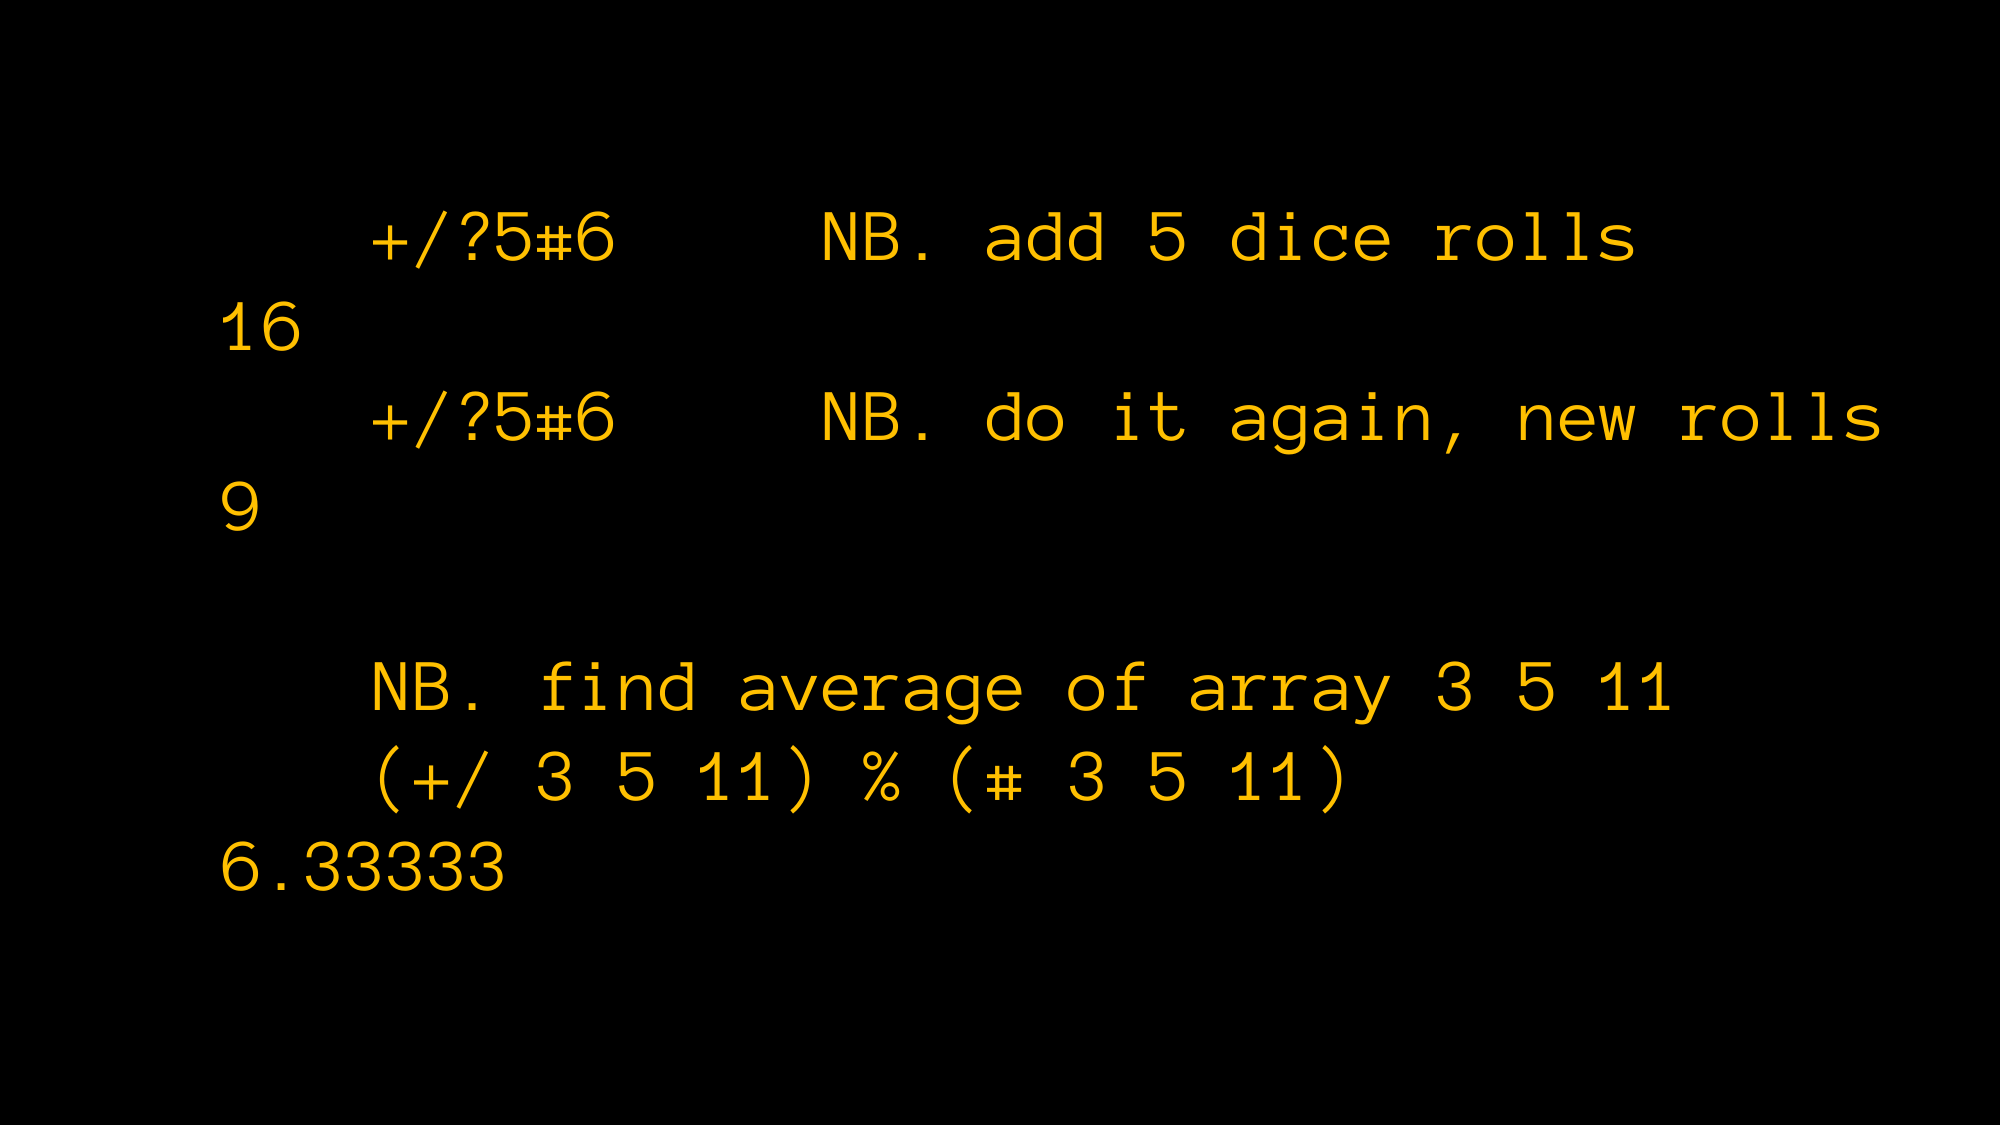

+/?5#6		NB. add 5 dice rolls
16
	+/?5#6		NB. do it again, new rolls
9

	NB. find average of array 3 5 11
	(+/ 3 5 11) % (# 3 5 11)
6.33333